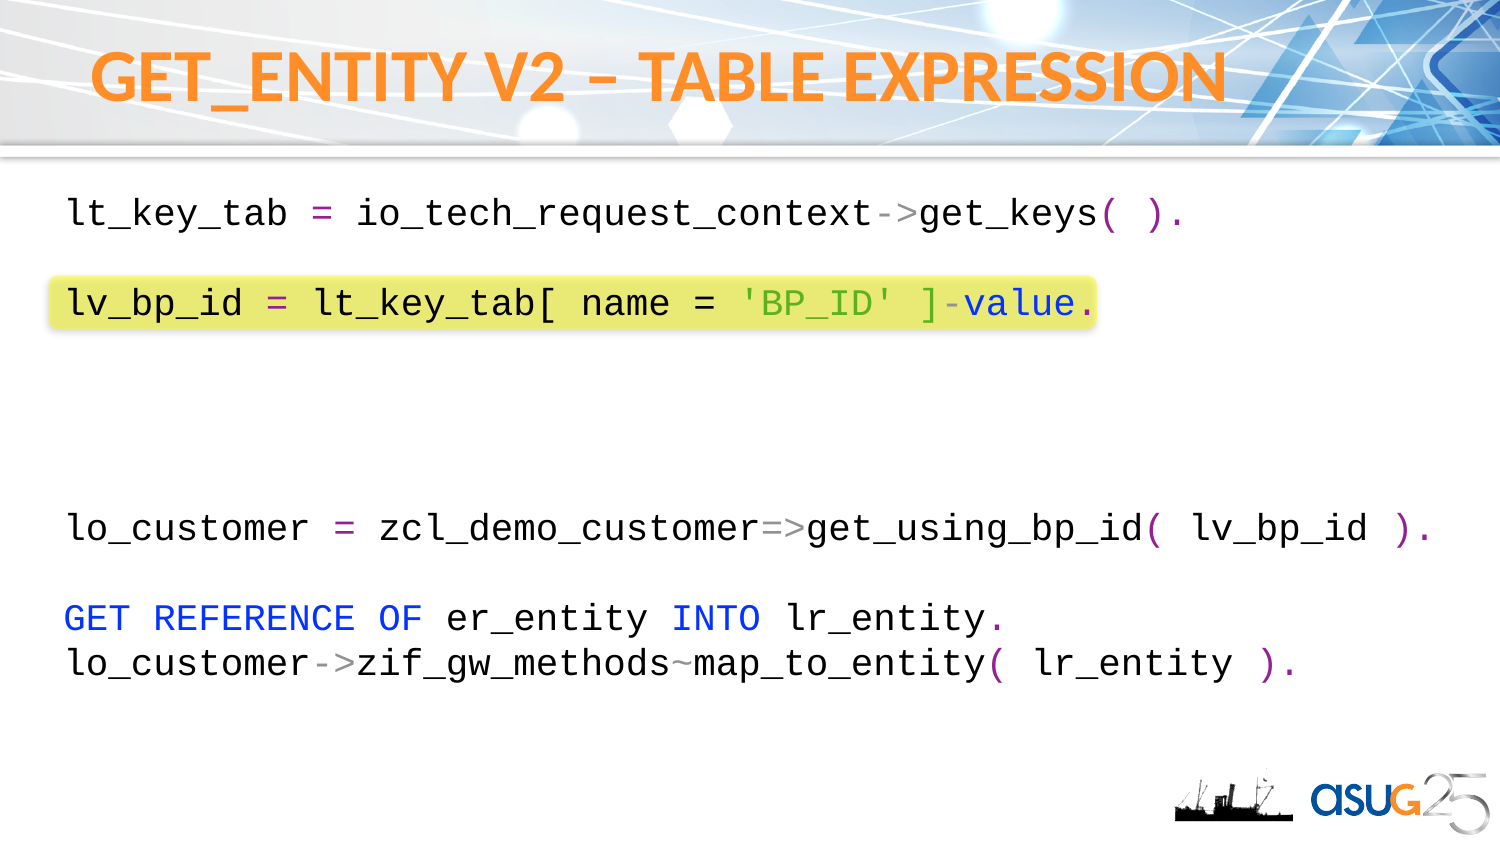

# get_entity V2 – Table Expression
lt_key_tab = io_tech_request_context->get_keys( ).
lv_bp_id = lt_key_tab[ name = 'BP_ID' ]-value.

lo_customer = zcl_demo_customer=>get_using_bp_id( lv_bp_id ).
GET REFERENCE OF er_entity INTO lr_entity.
lo_customer->zif_gw_methods~map_to_entity( lr_entity ).